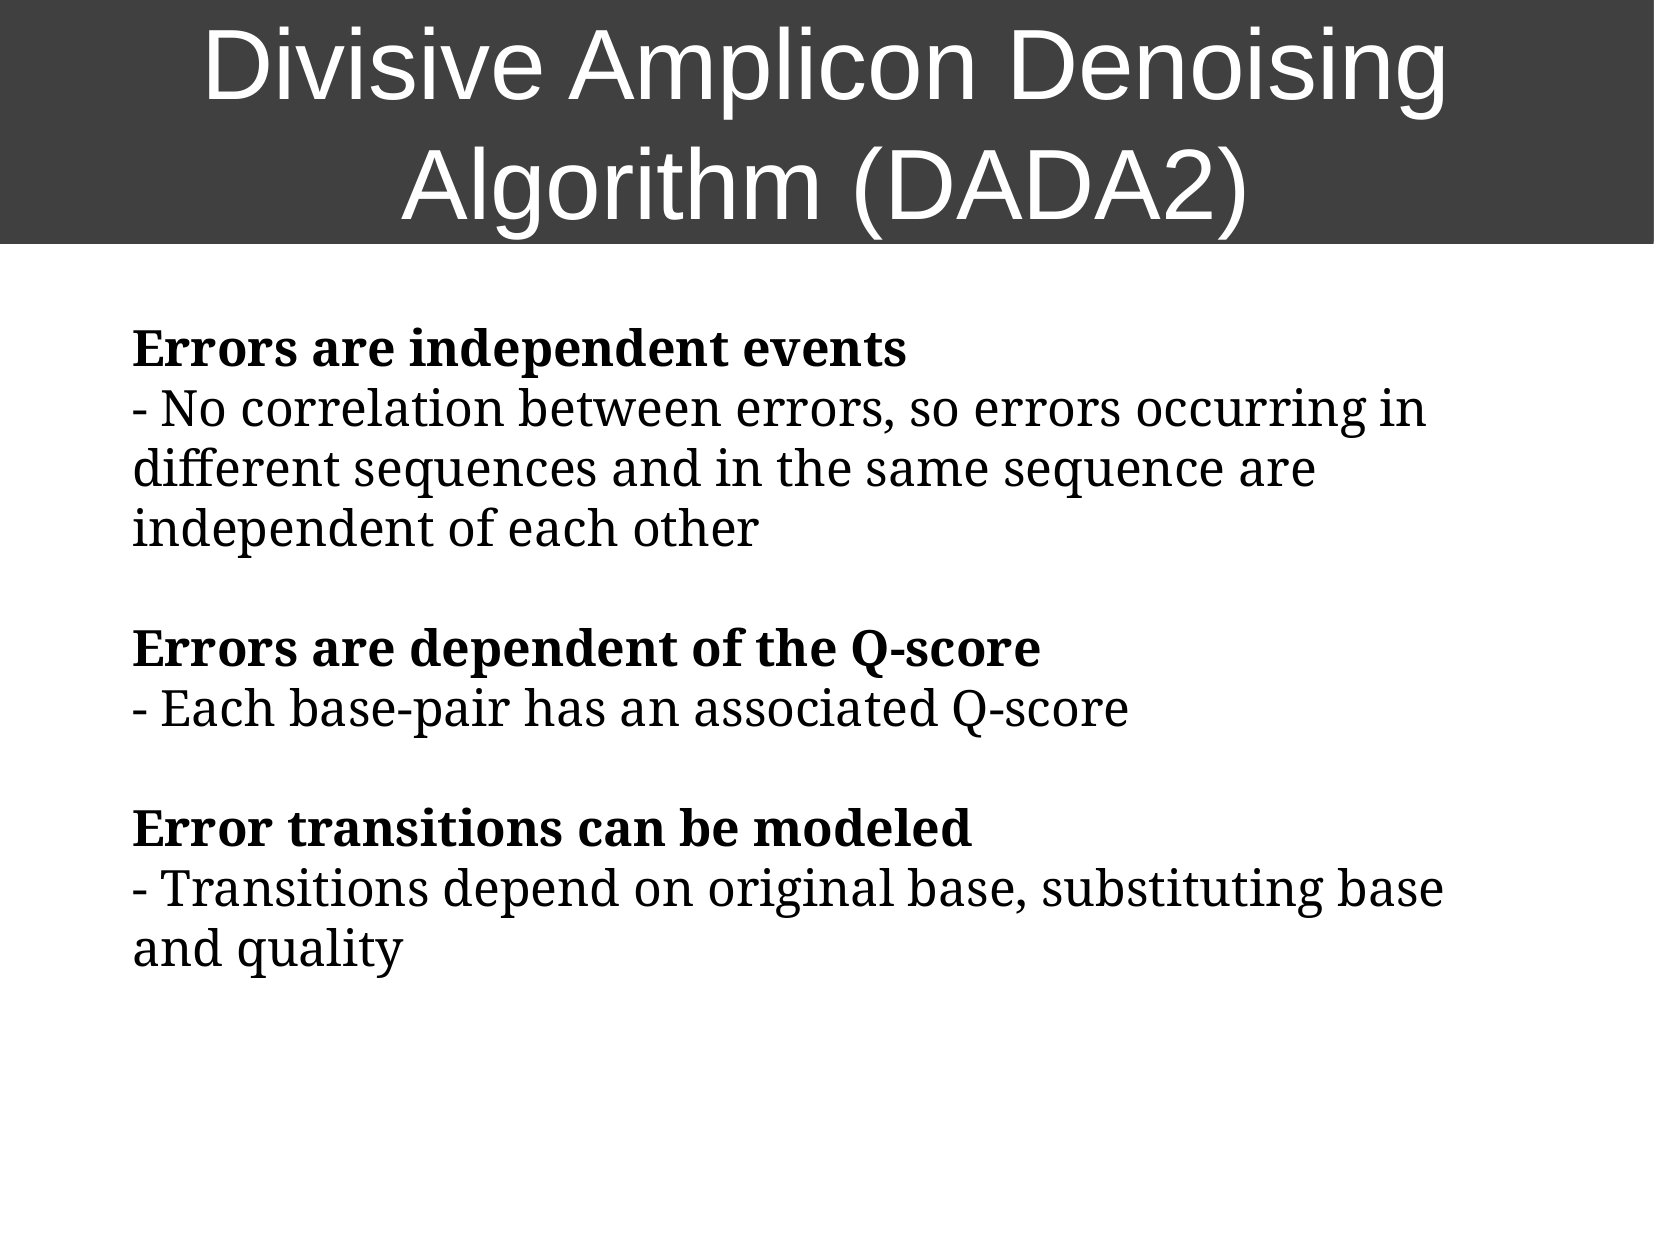

Divisive Amplicon Denoising Algorithm (DADA2)
Errors are independent events
- No correlation between errors, so errors occurring in different sequences and in the same sequence are independent of each other

Errors are dependent of the Q-score
- Each base-pair has an associated Q-score

Error transitions can be modeled
- Transitions depend on original base, substituting base and quality